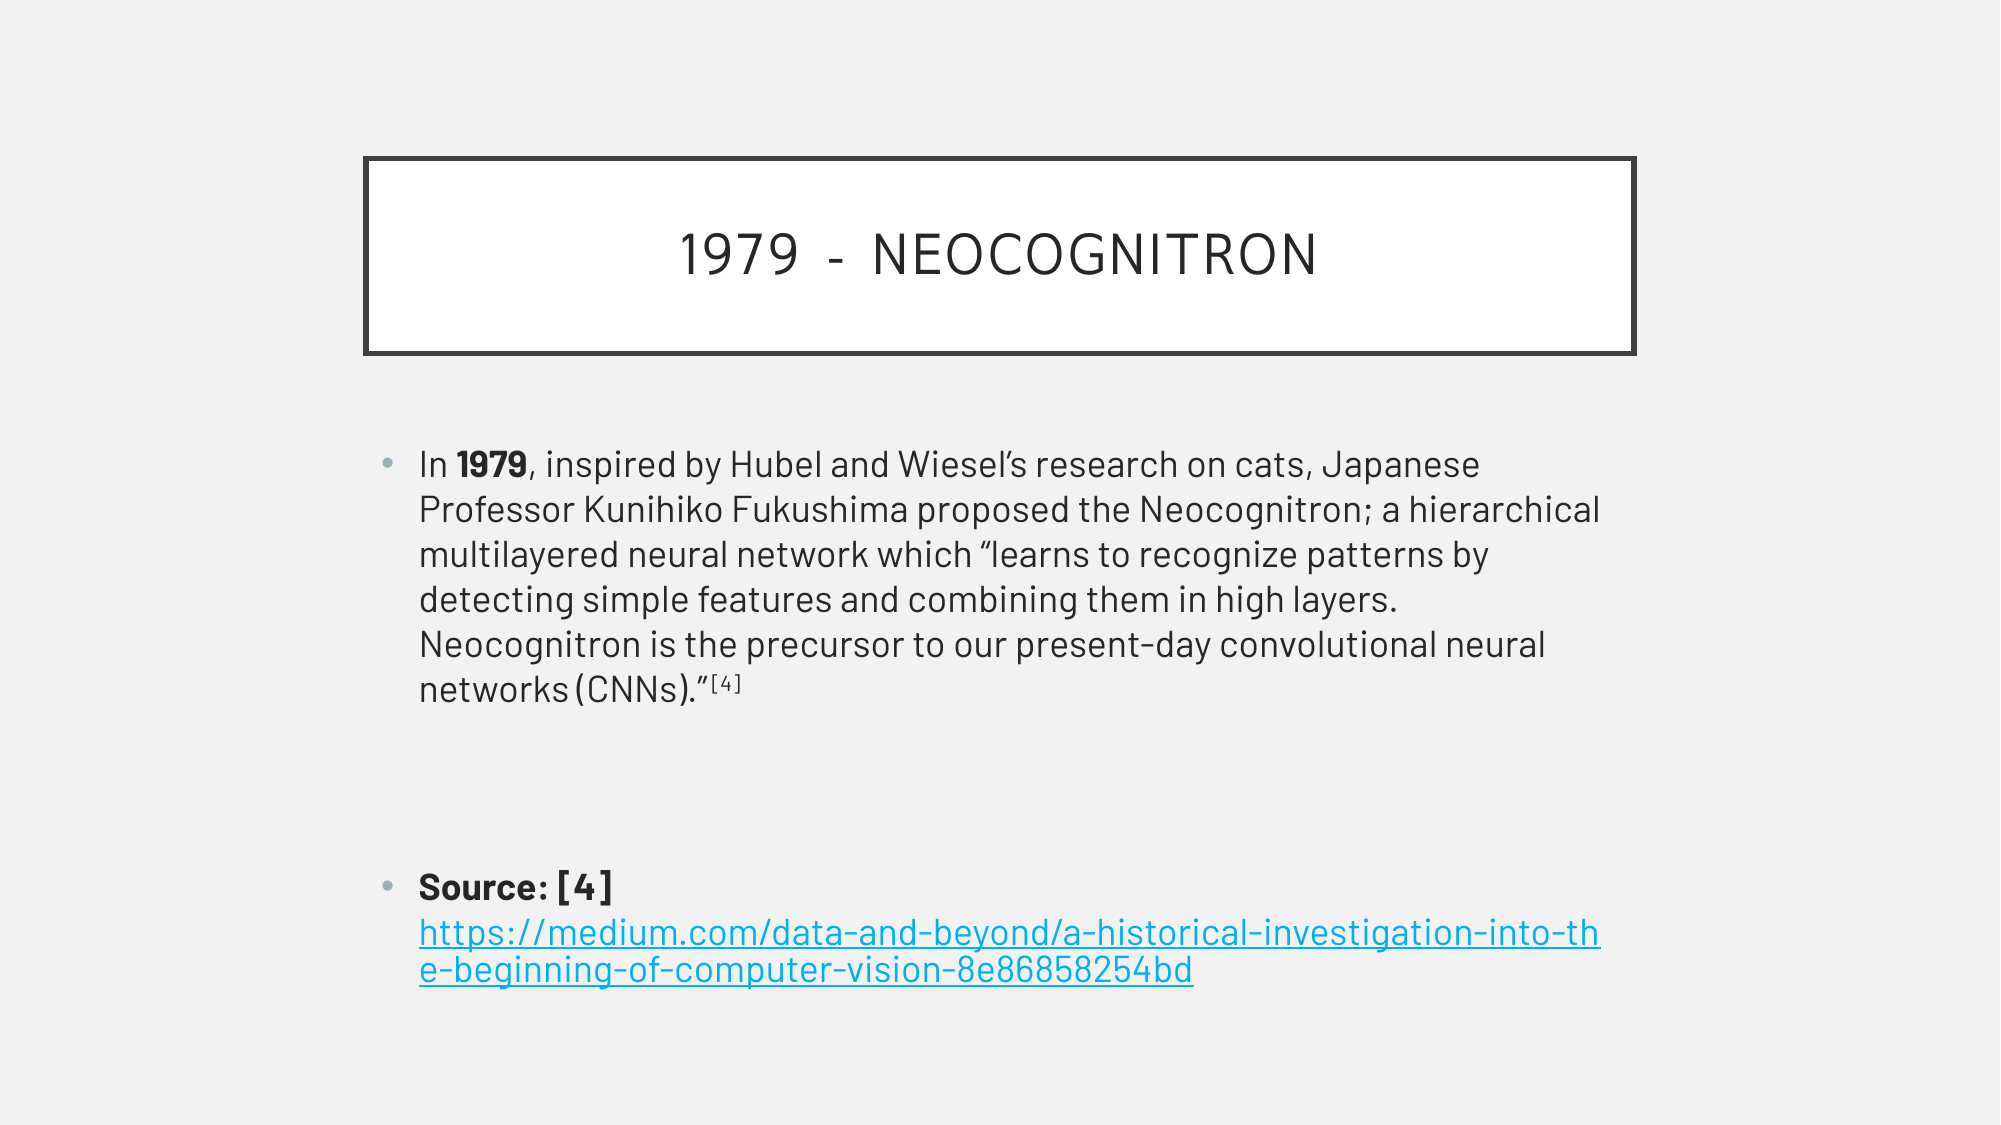

# 1979 - NeoCognitron
In 1979, inspired by Hubel and Wiesel’s research on cats, Japanese Professor Kunihiko Fukushima proposed the Neocognitron; a hierarchical multilayered neural network which “learns to recognize patterns by detecting simple features and combining them in high layers. Neocognitron is the precursor to our present-day convolutional neural networks (CNNs).” [4]

Source: [4] https://medium.com/data-and-beyond/a-historical-investigation-into-the-beginning-of-computer-vision-8e86858254bd